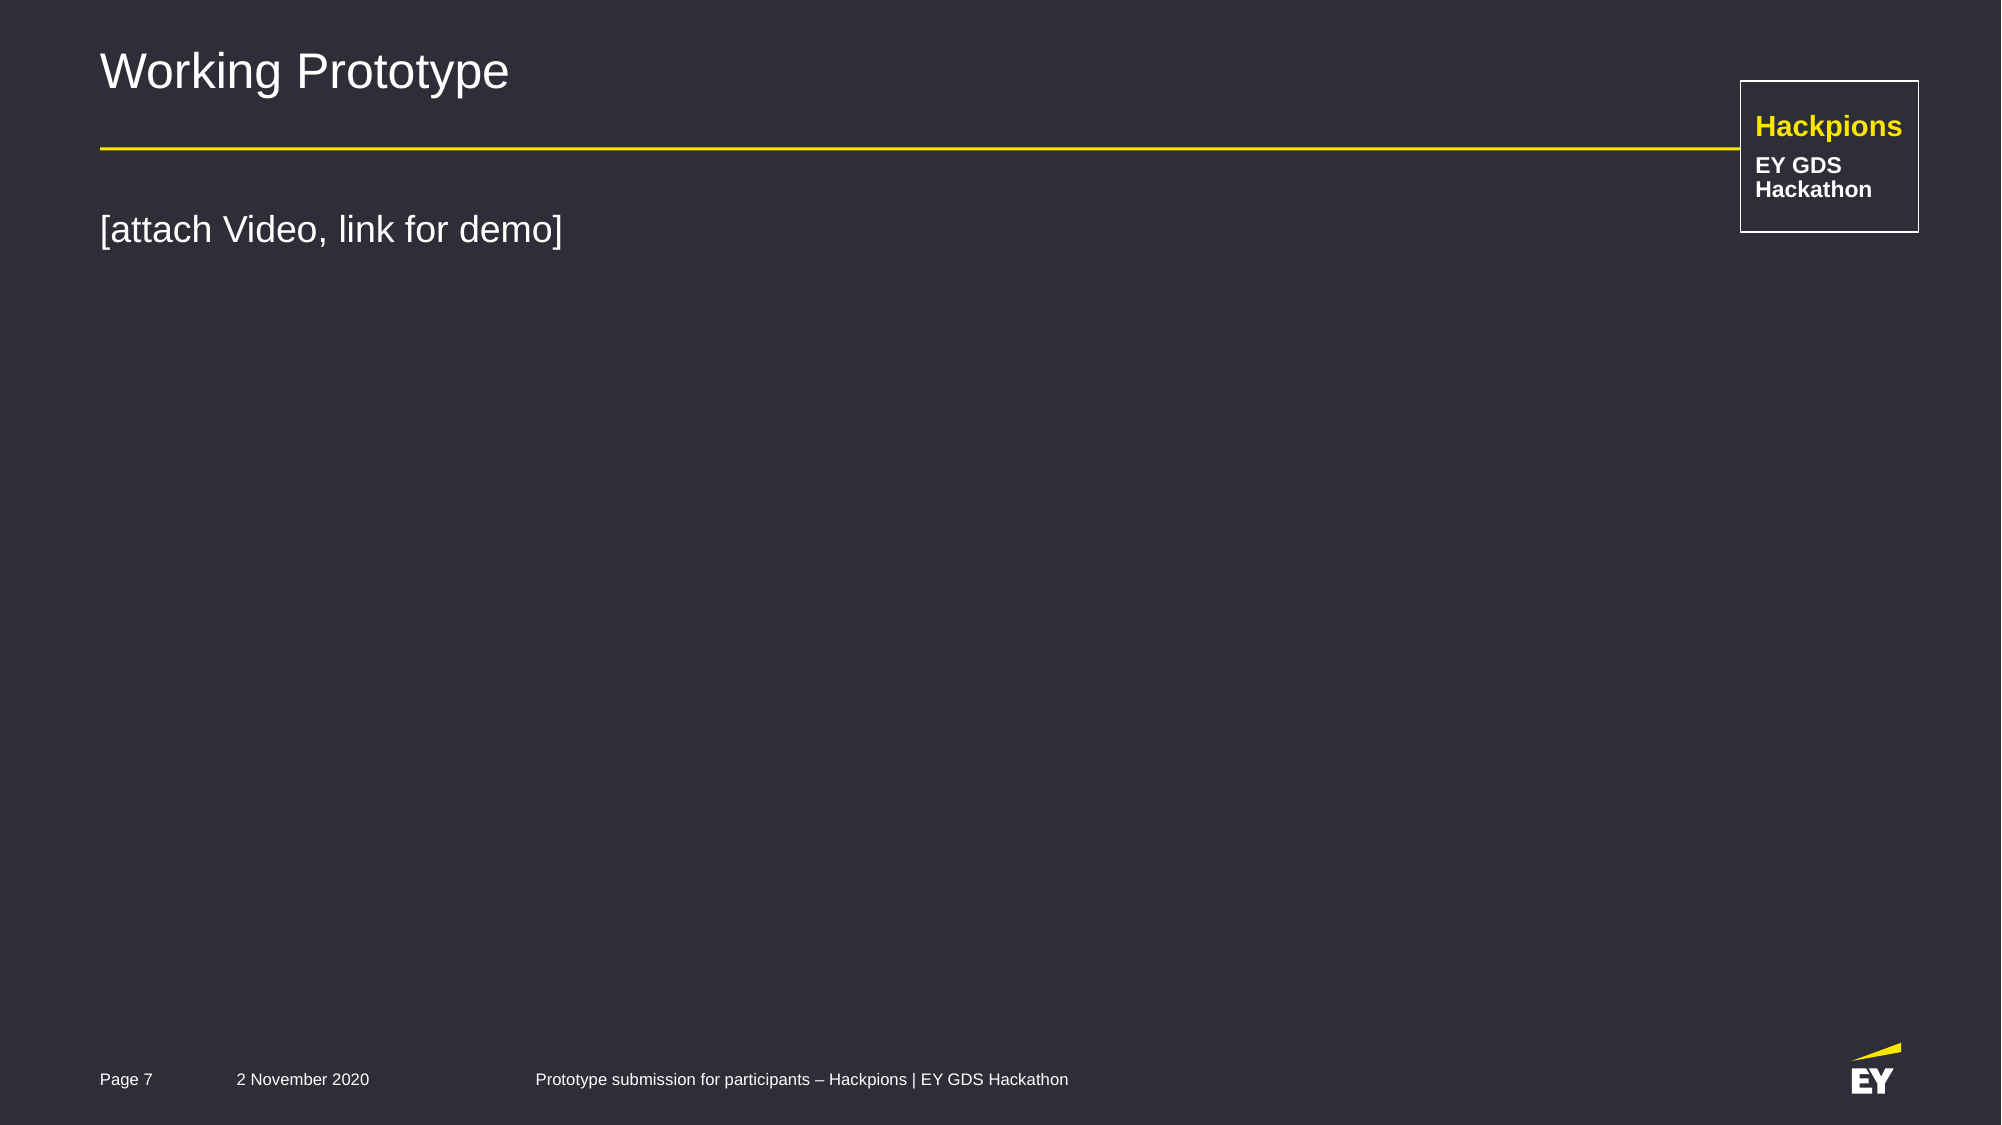

# Working Prototype

Hackpions
EY GDS Hackathon
[attach Video, link for demo]